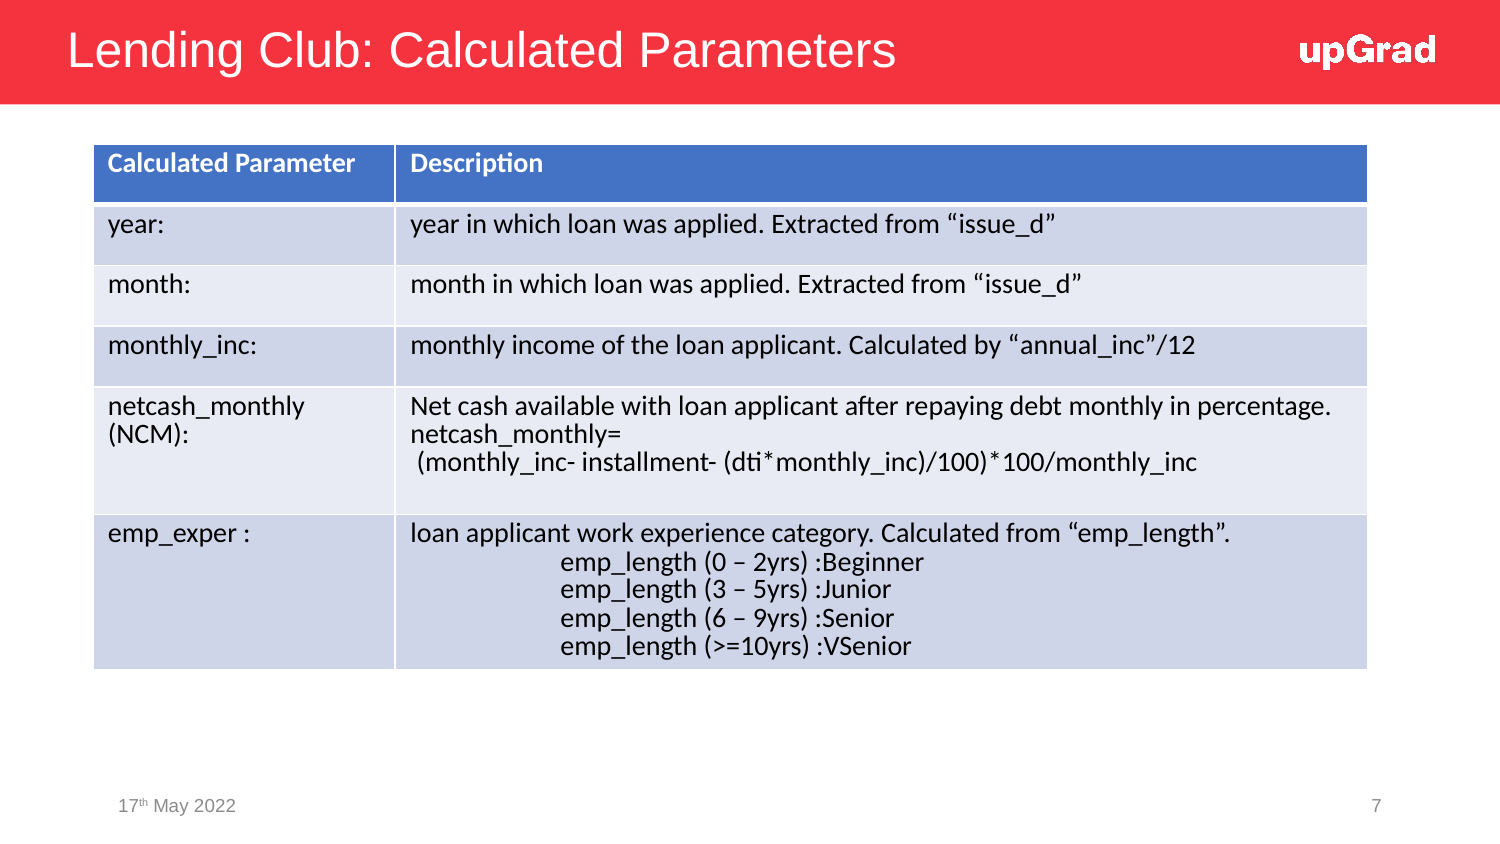

# Lending Club: Calculated Parameters
| Calculated Parameter | Description |
| --- | --- |
| year: | year in which loan was applied. Extracted from “issue\_d” |
| month: | month in which loan was applied. Extracted from “issue\_d” |
| monthly\_inc: | monthly income of the loan applicant. Calculated by “annual\_inc”/12 |
| netcash\_monthly (NCM): | Net cash available with loan applicant after repaying debt monthly in percentage. netcash\_monthly= (monthly\_inc- installment- (dti\*monthly\_inc)/100)\*100/monthly\_inc |
| emp\_exper : | loan applicant work experience category. Calculated from “emp\_length”. emp\_length (0 – 2yrs) :Beginner emp\_length (3 – 5yrs) :Junior emp\_length (6 – 9yrs) :Senior emp\_length (>=10yrs) :VSenior |
17th May 2022
7